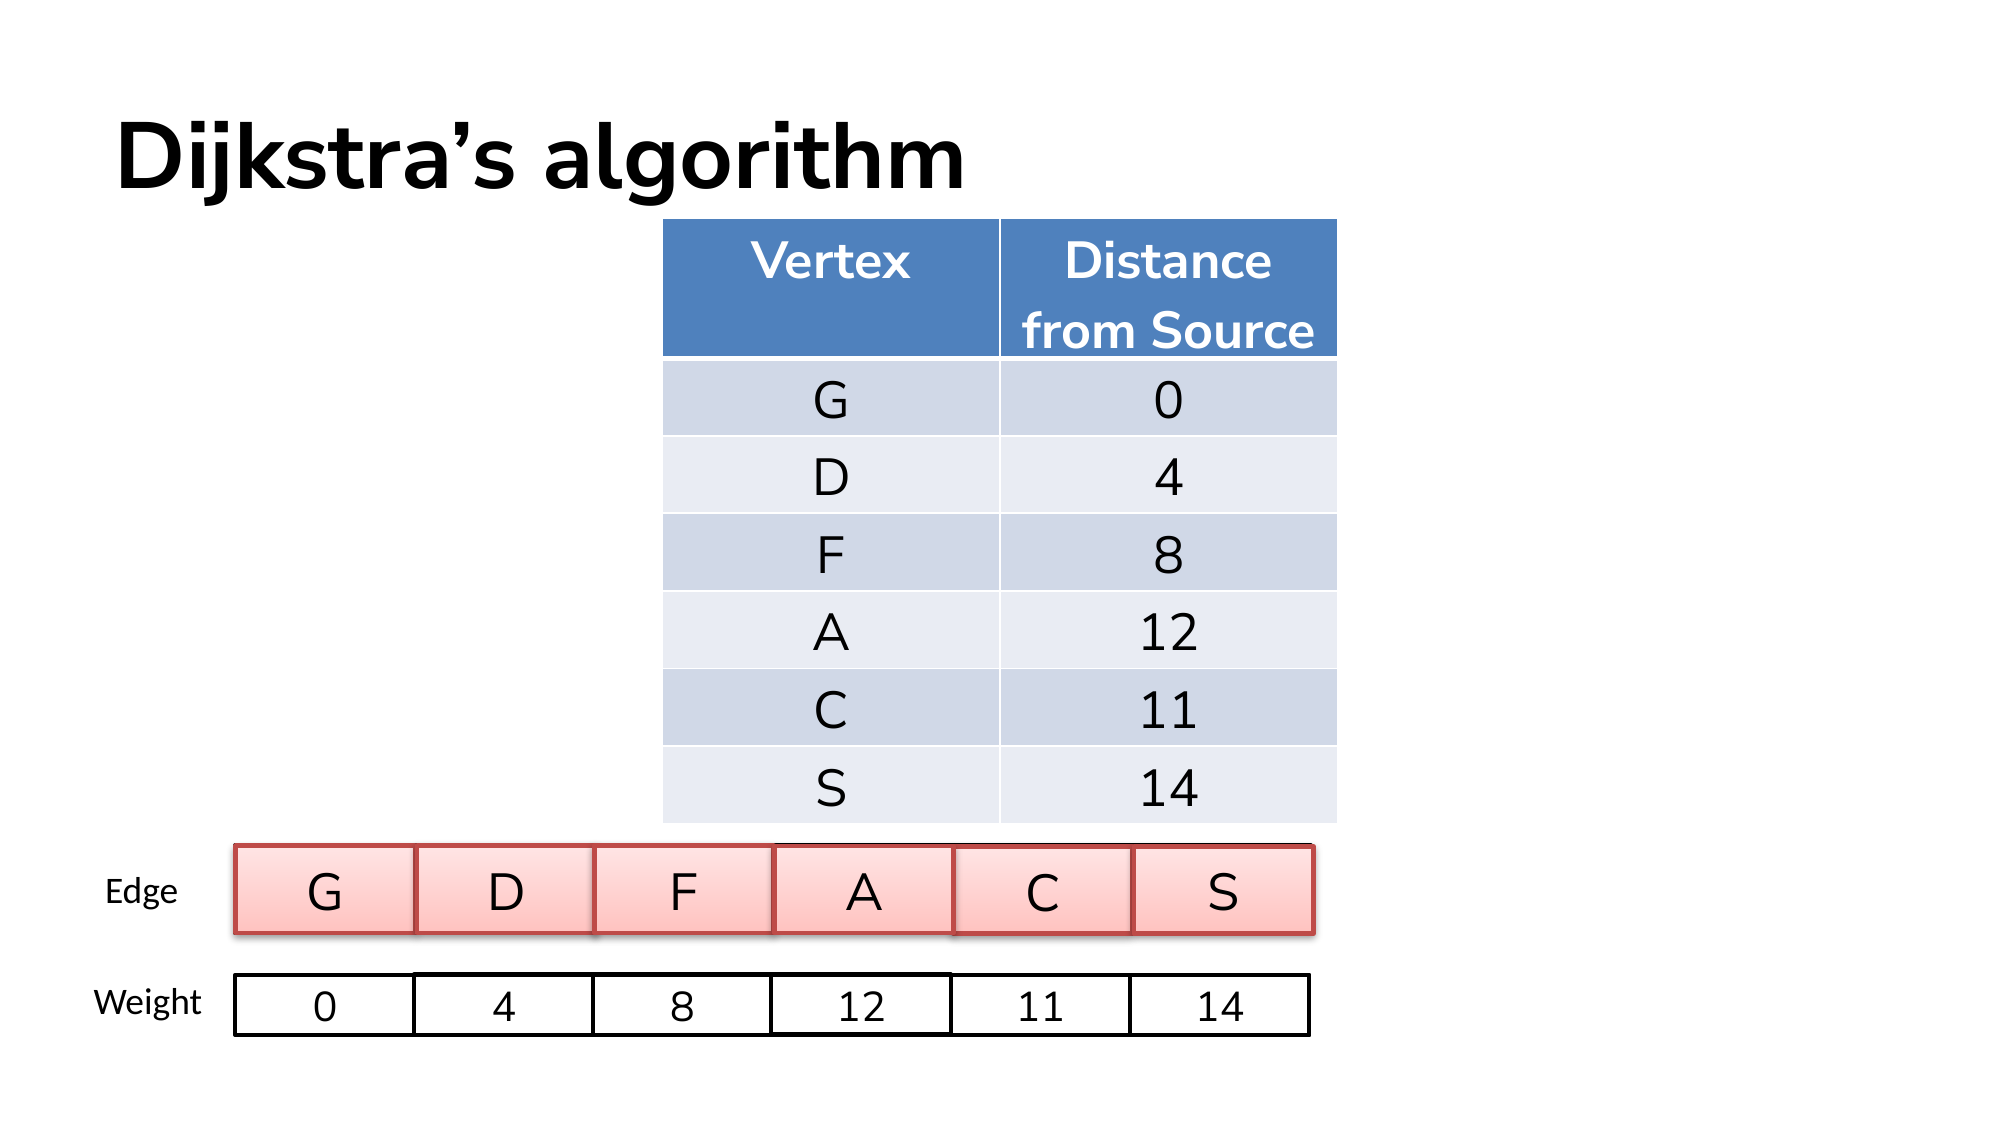

Dijkstra’s algorithm
| Vertex | Distance from Source |
| --- | --- |
| G | 0 |
| D | 4 |
| F | 8 |
| A | 12 |
| C | 11 |
| S | 14 |
G
D
F
A
C
S
D
F
G
A
S
C
Edge
Weight
4
8
12
8
8
8
8
8
0
11
14